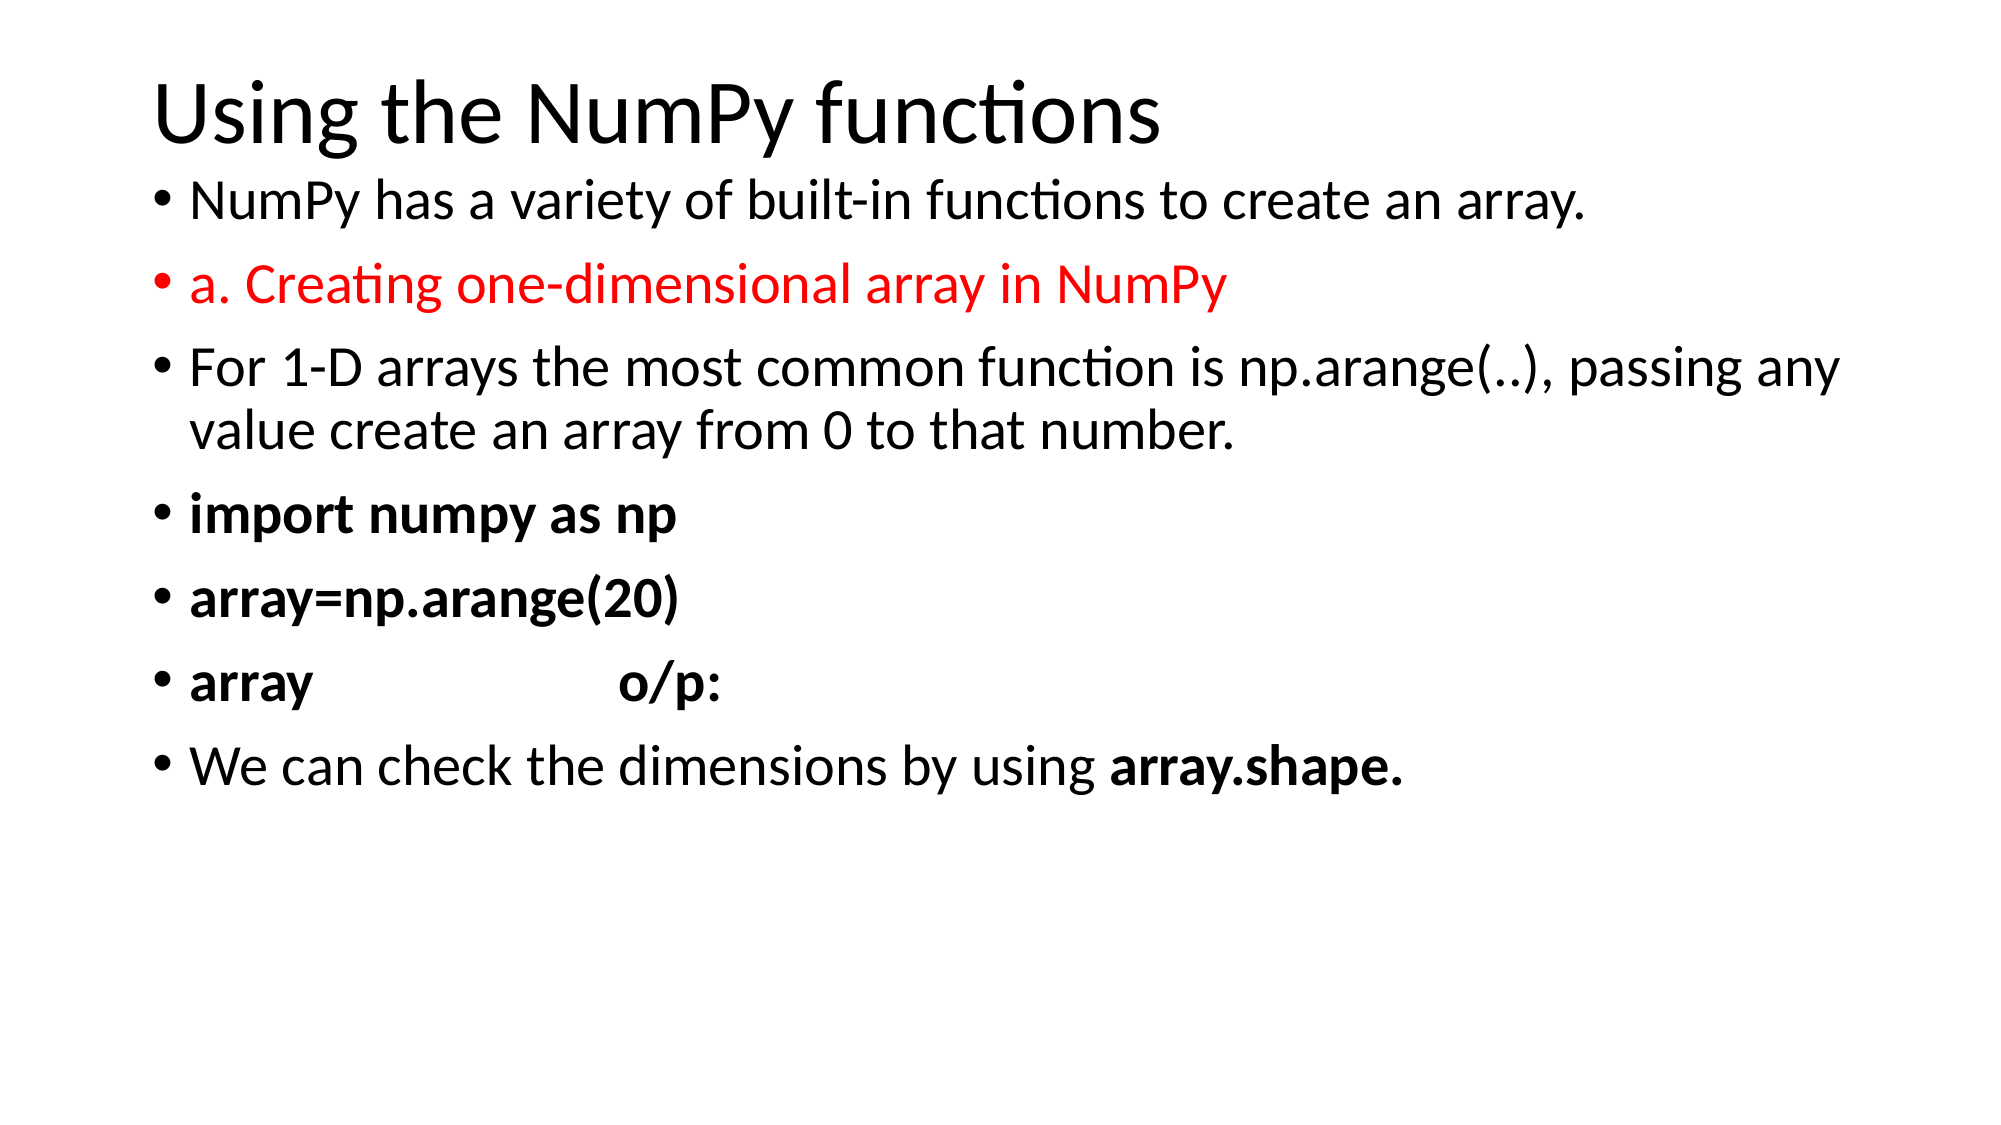

# Using the NumPy functions
NumPy has a variety of built-in functions to create an array.
a. Creating one-dimensional array in NumPy
For 1-D arrays the most common function is np.arange(..), passing any value create an array from 0 to that number.
import numpy as np
array=np.arange(20)
array                       o/p:
We can check the dimensions by using array.shape.